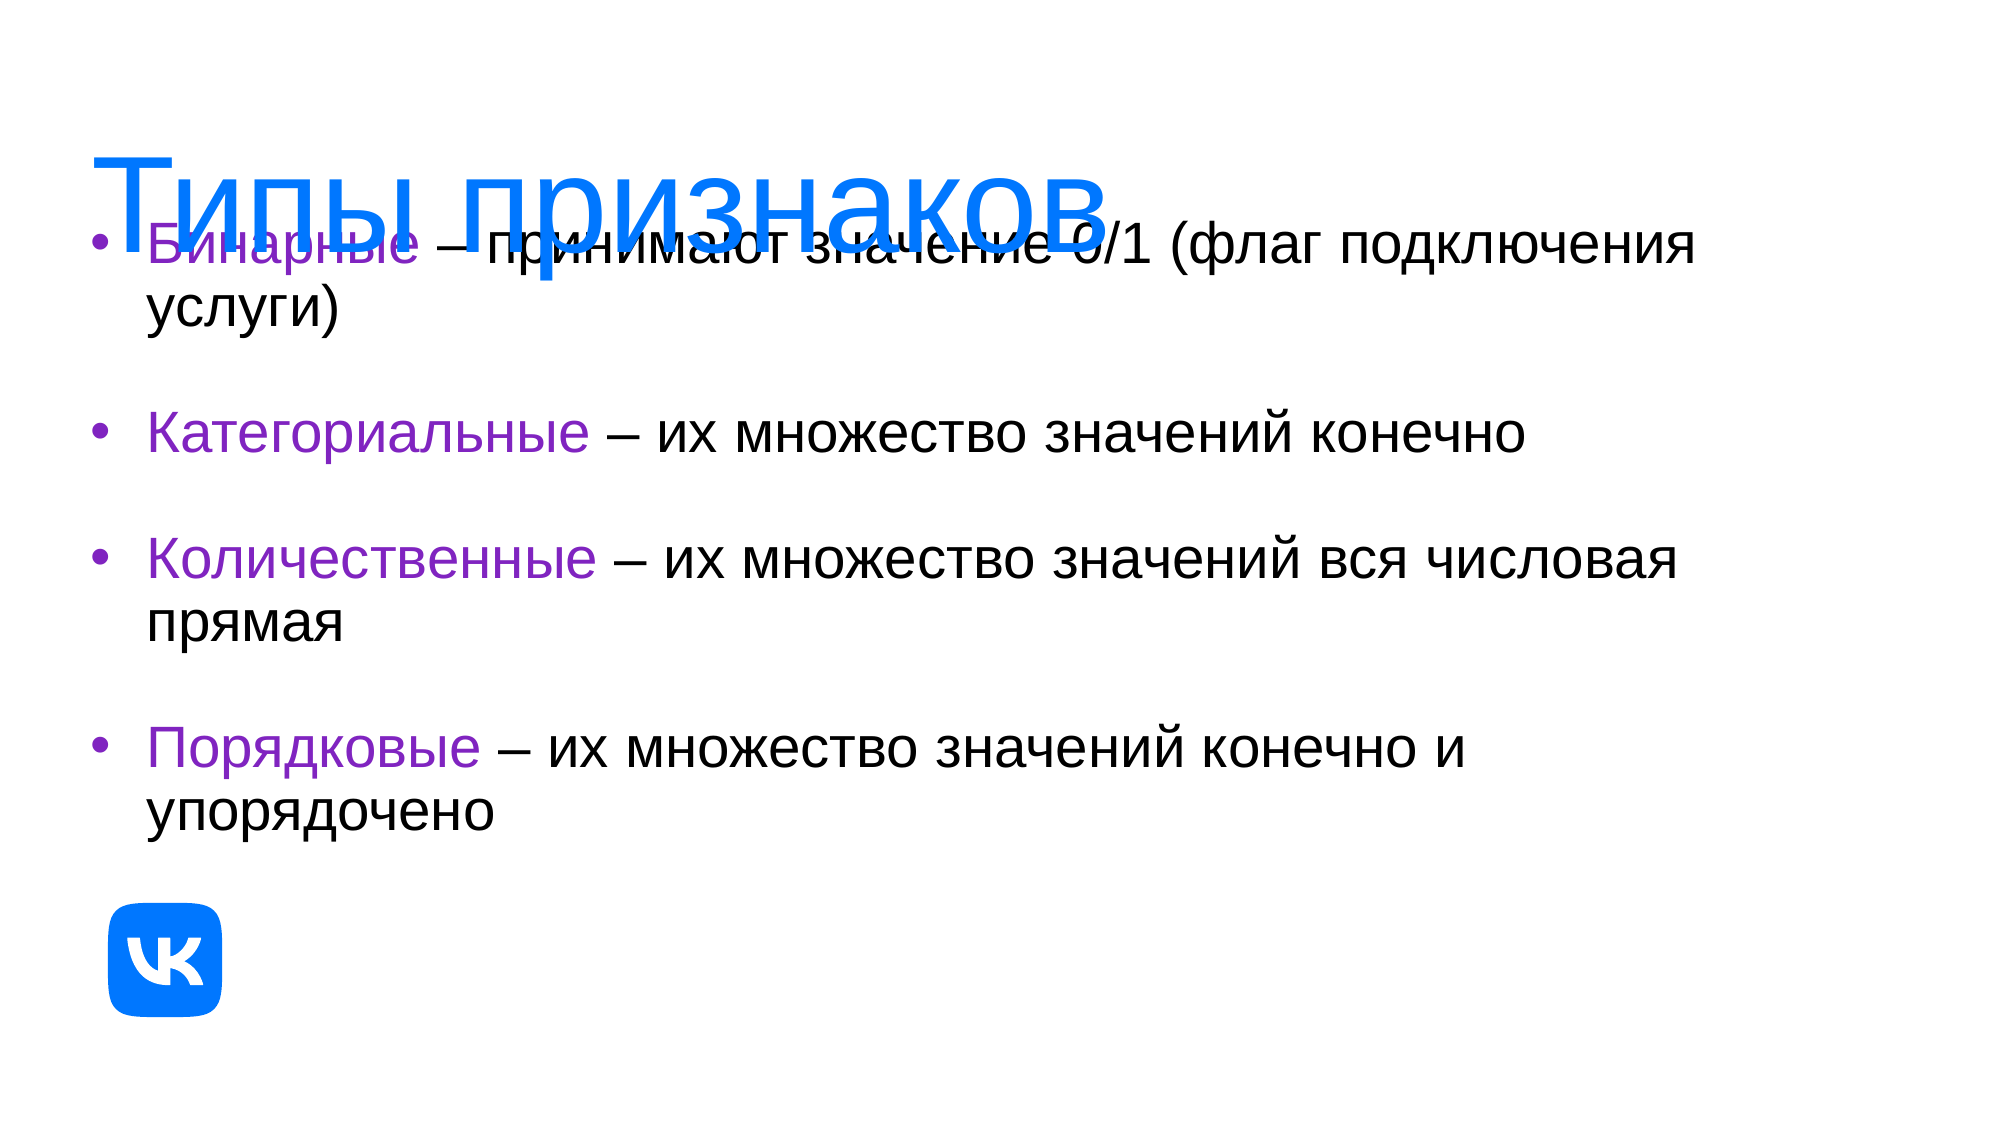

# Типы признаков
Бинарные – принимают значение 0/1 (флаг подключения услуги)

Категориальные – их множество значений конечно

Количественные – их множество значений вся числовая прямая

Порядковые – их множество значений конечно и упорядочено